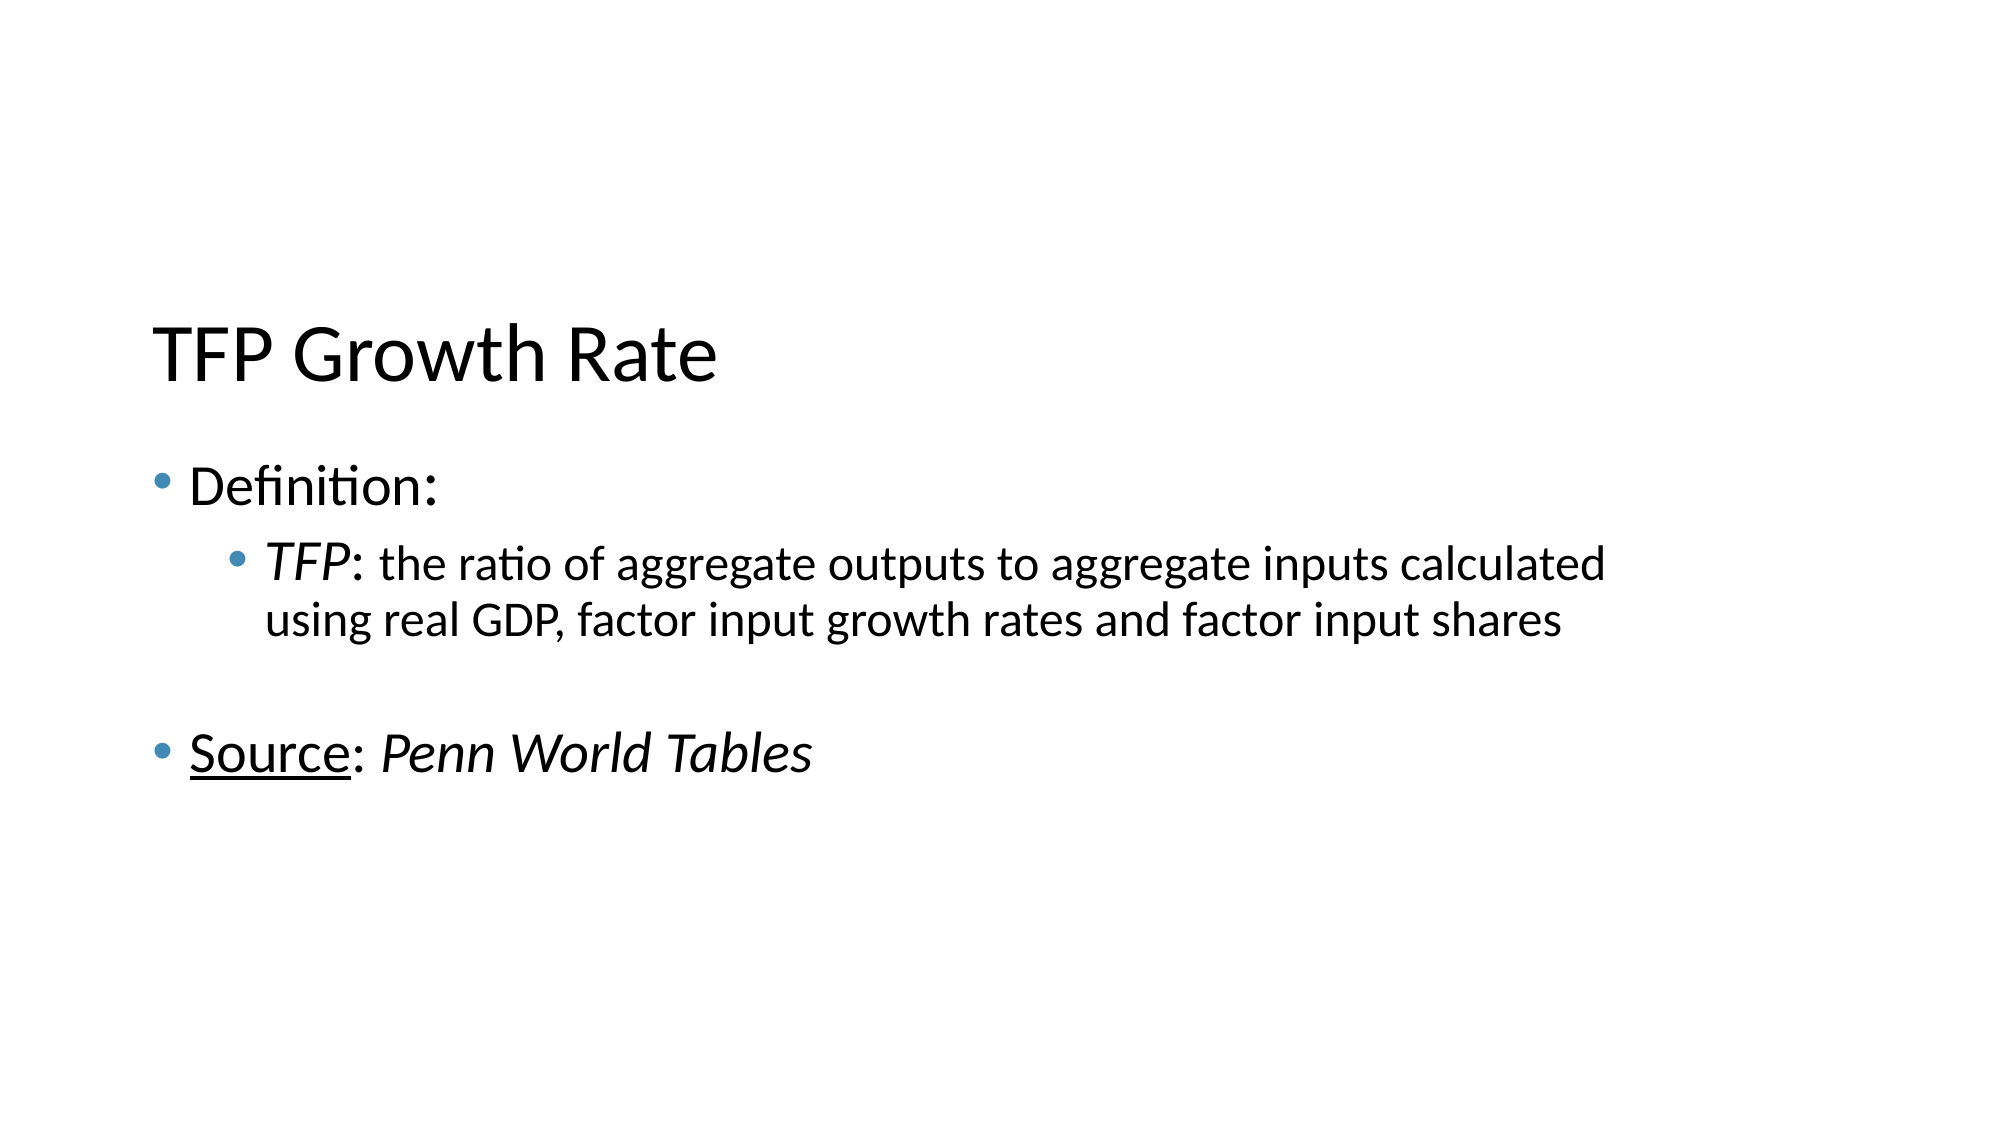

# TFP Growth Rate
Definition:
TFP: the ratio of aggregate outputs to aggregate inputs calculated using real GDP, factor input growth rates and factor input shares
Source: Penn World Tables